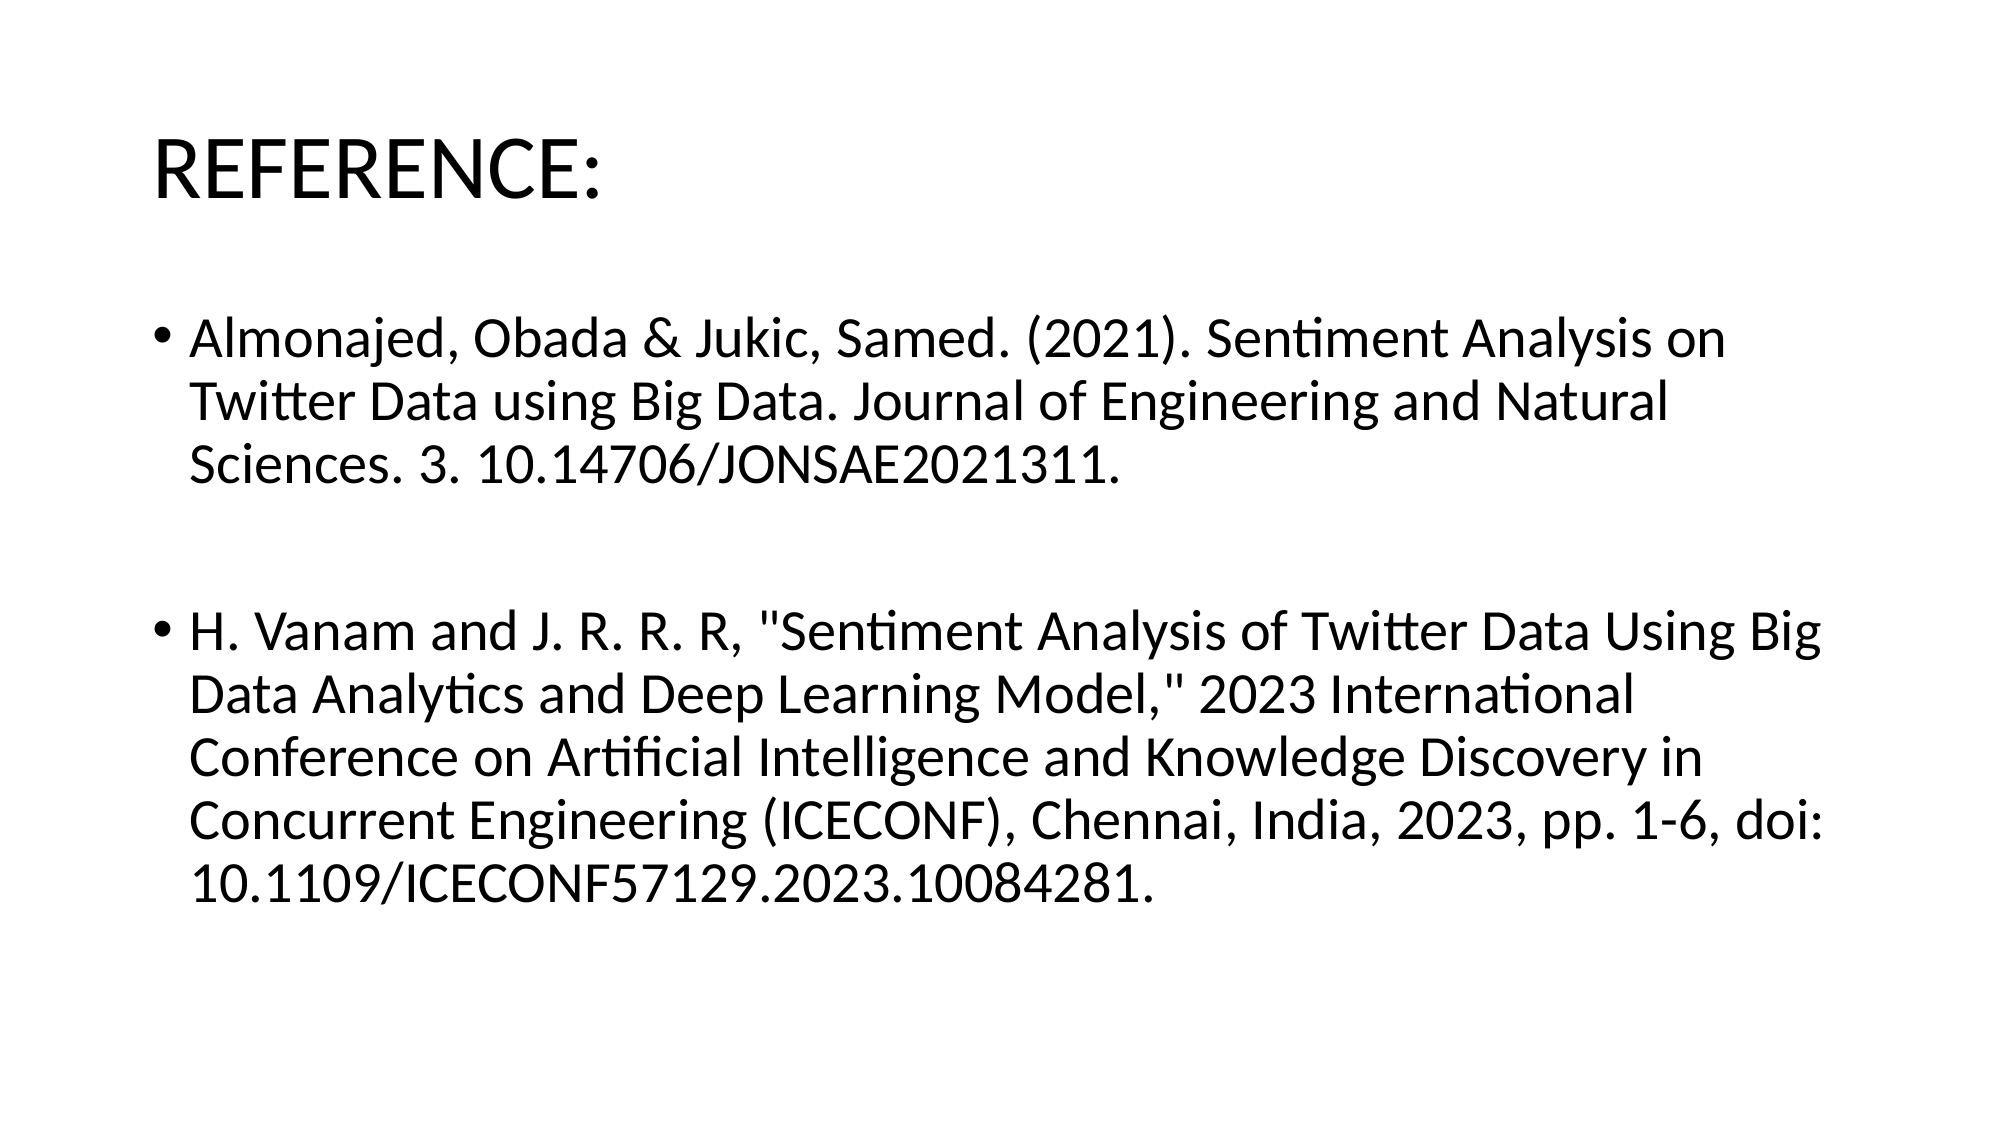

# REFERENCE:
Almonajed, Obada & Jukic, Samed. (2021). Sentiment Analysis on Twitter Data using Big Data. Journal of Engineering and Natural Sciences. 3. 10.14706/JONSAE2021311.

H. Vanam and J. R. R. R, "Sentiment Analysis of Twitter Data Using Big Data Analytics and Deep Learning Model," 2023 International Conference on Artificial Intelligence and Knowledge Discovery in Concurrent Engineering (ICECONF), Chennai, India, 2023, pp. 1-6, doi: 10.1109/ICECONF57129.2023.10084281.